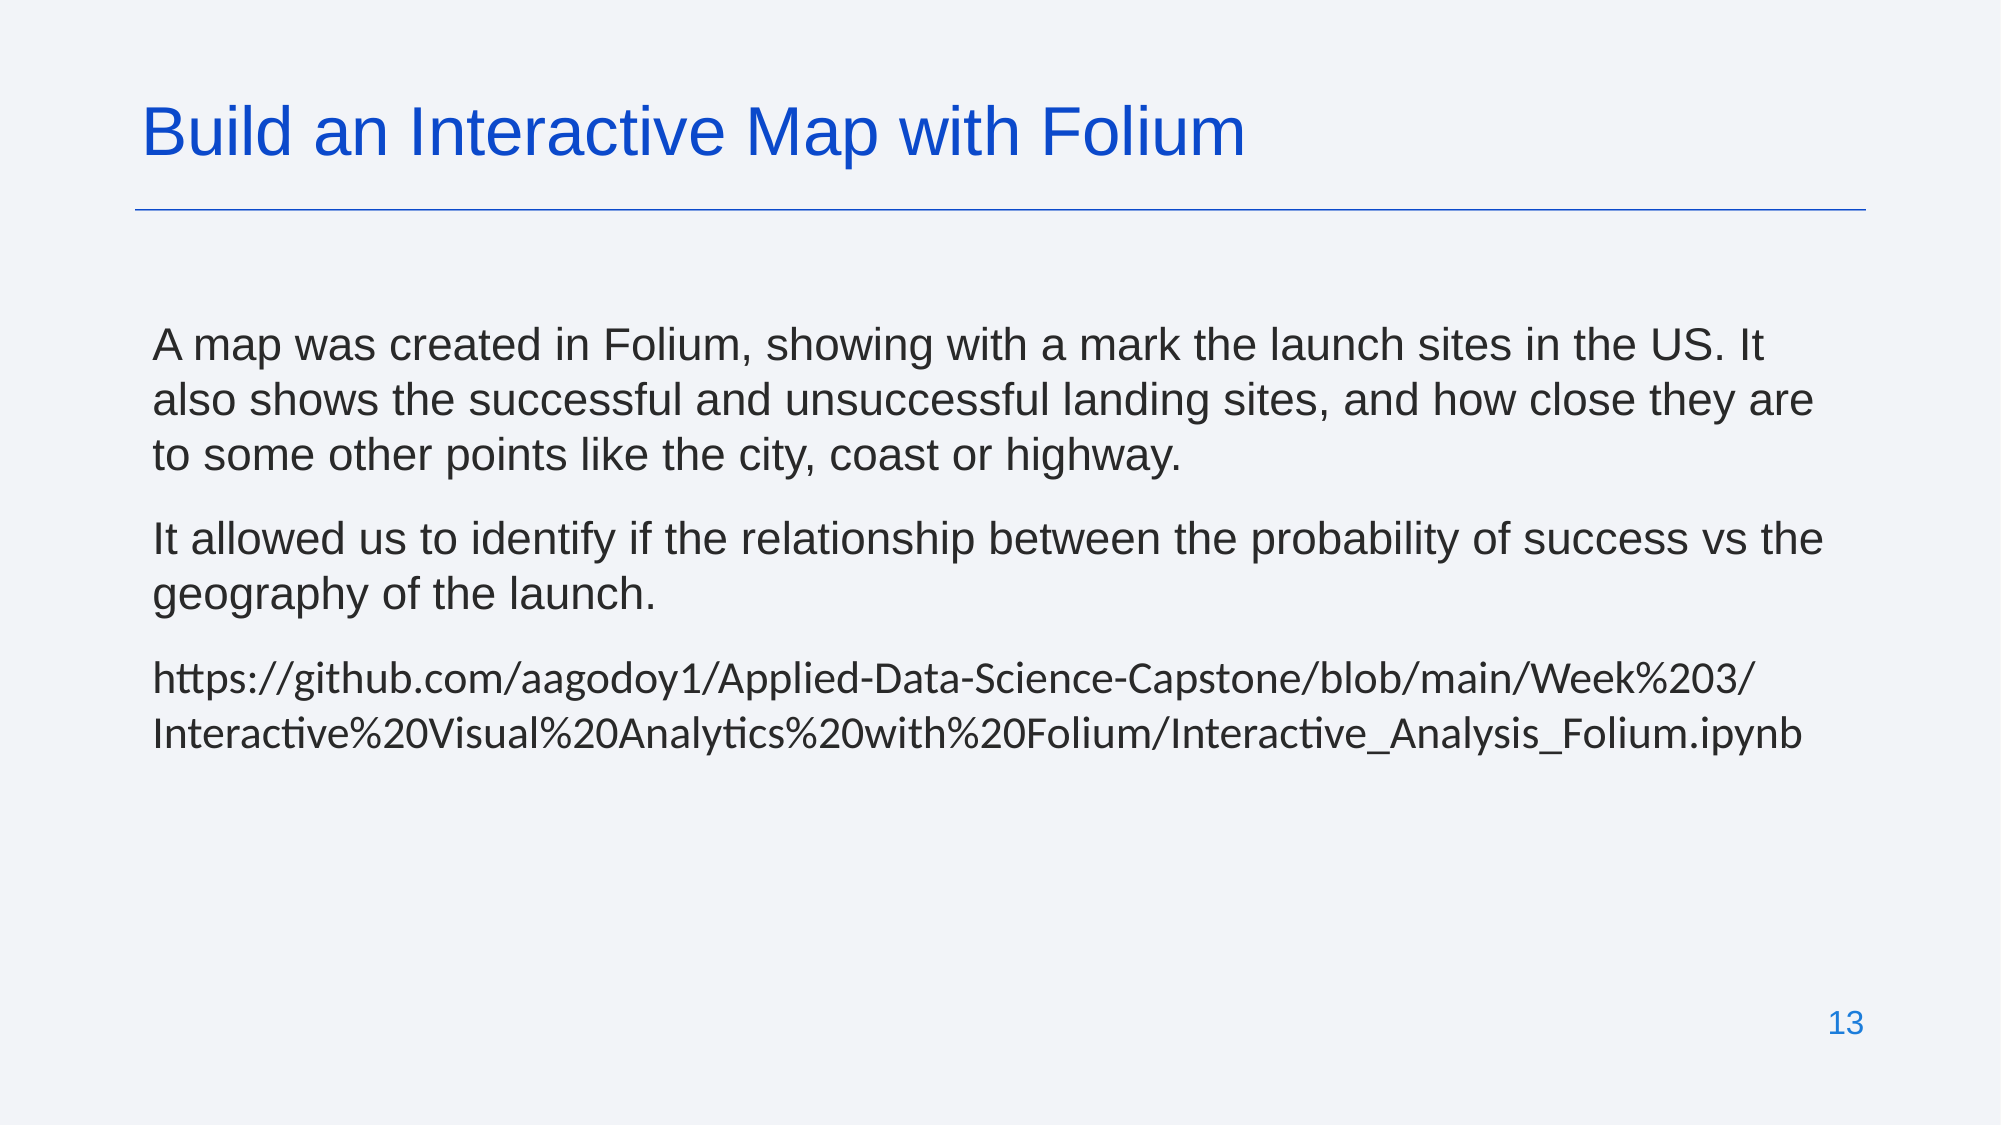

Build an Interactive Map with Folium
A map was created in Folium, showing with a mark the launch sites in the US. It also shows the successful and unsuccessful landing sites, and how close they are to some other points like the city, coast or highway.
It allowed us to identify if the relationship between the probability of success vs the geography of the launch.
https://github.com/aagodoy1/Applied-Data-Science-Capstone/blob/main/Week%203/Interactive%20Visual%20Analytics%20with%20Folium/Interactive_Analysis_Folium.ipynb

13